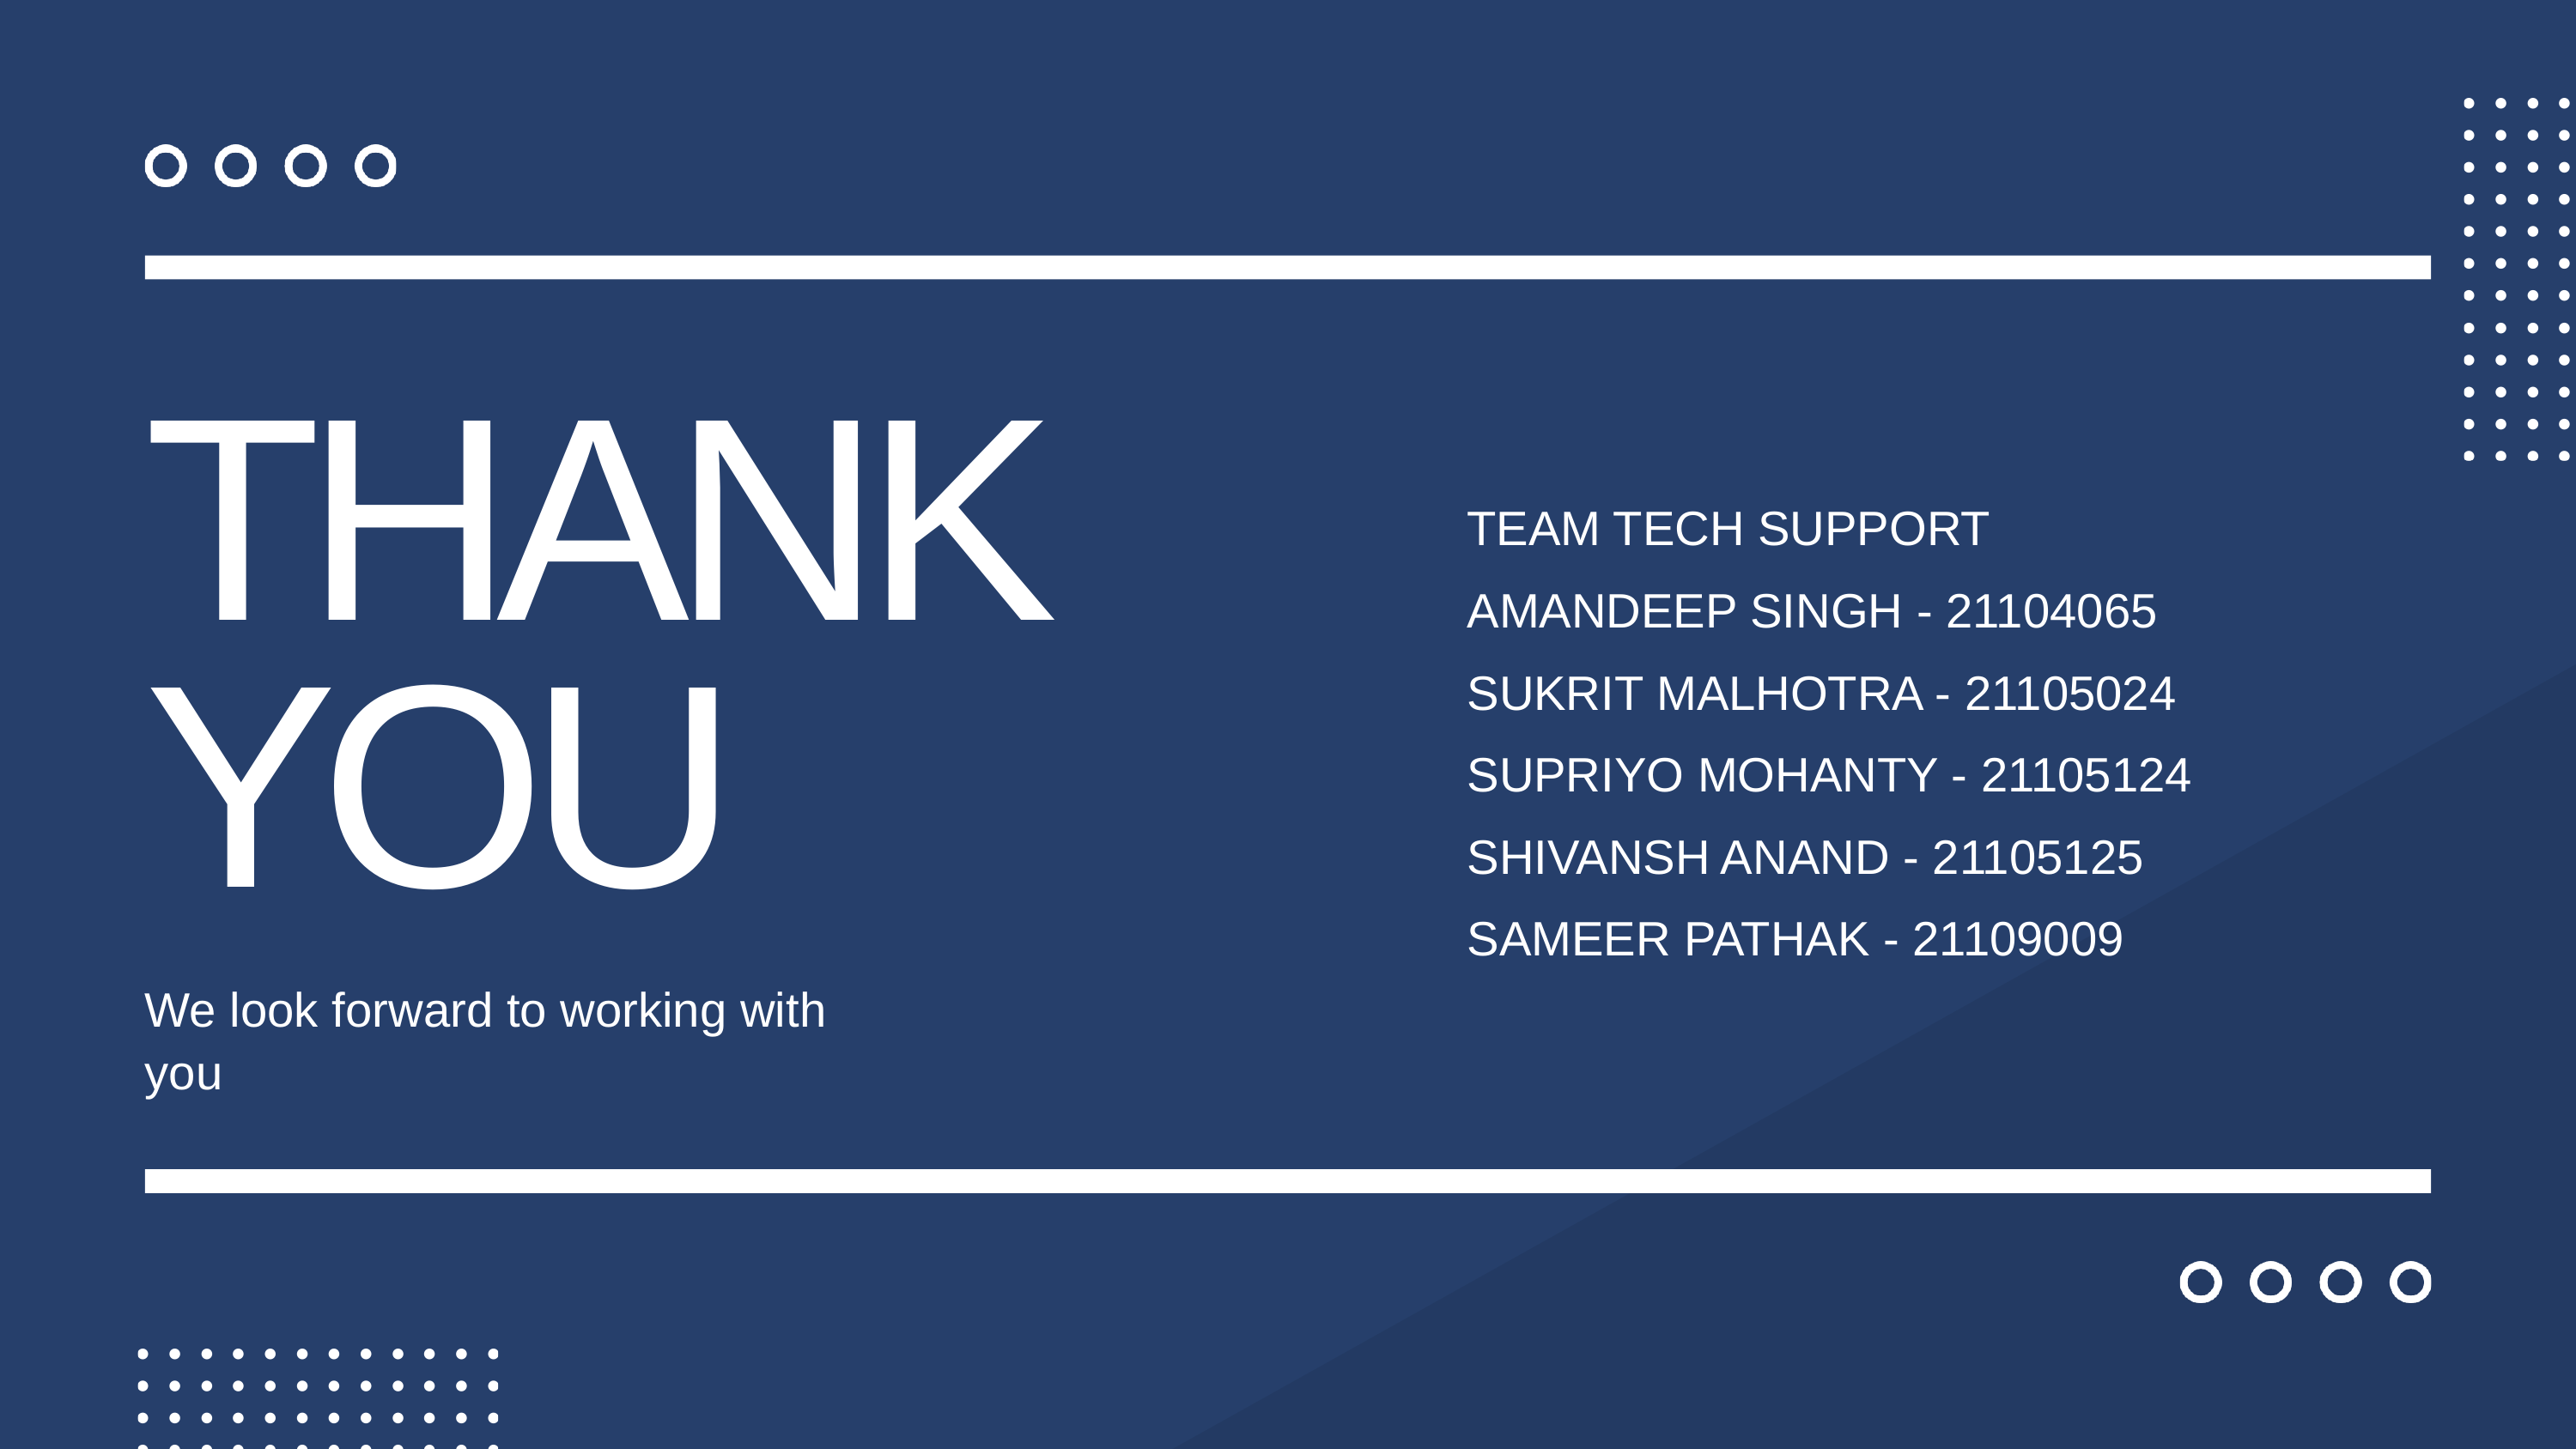

THANK YOU
TEAM TECH SUPPORT
AMANDEEP SINGH - 21104065
SUKRIT MALHOTRA - 21105024
SUPRIYO MOHANTY - 21105124
SHIVANSH ANAND - 21105125
SAMEER PATHAK - 21109009
We look forward to working with you